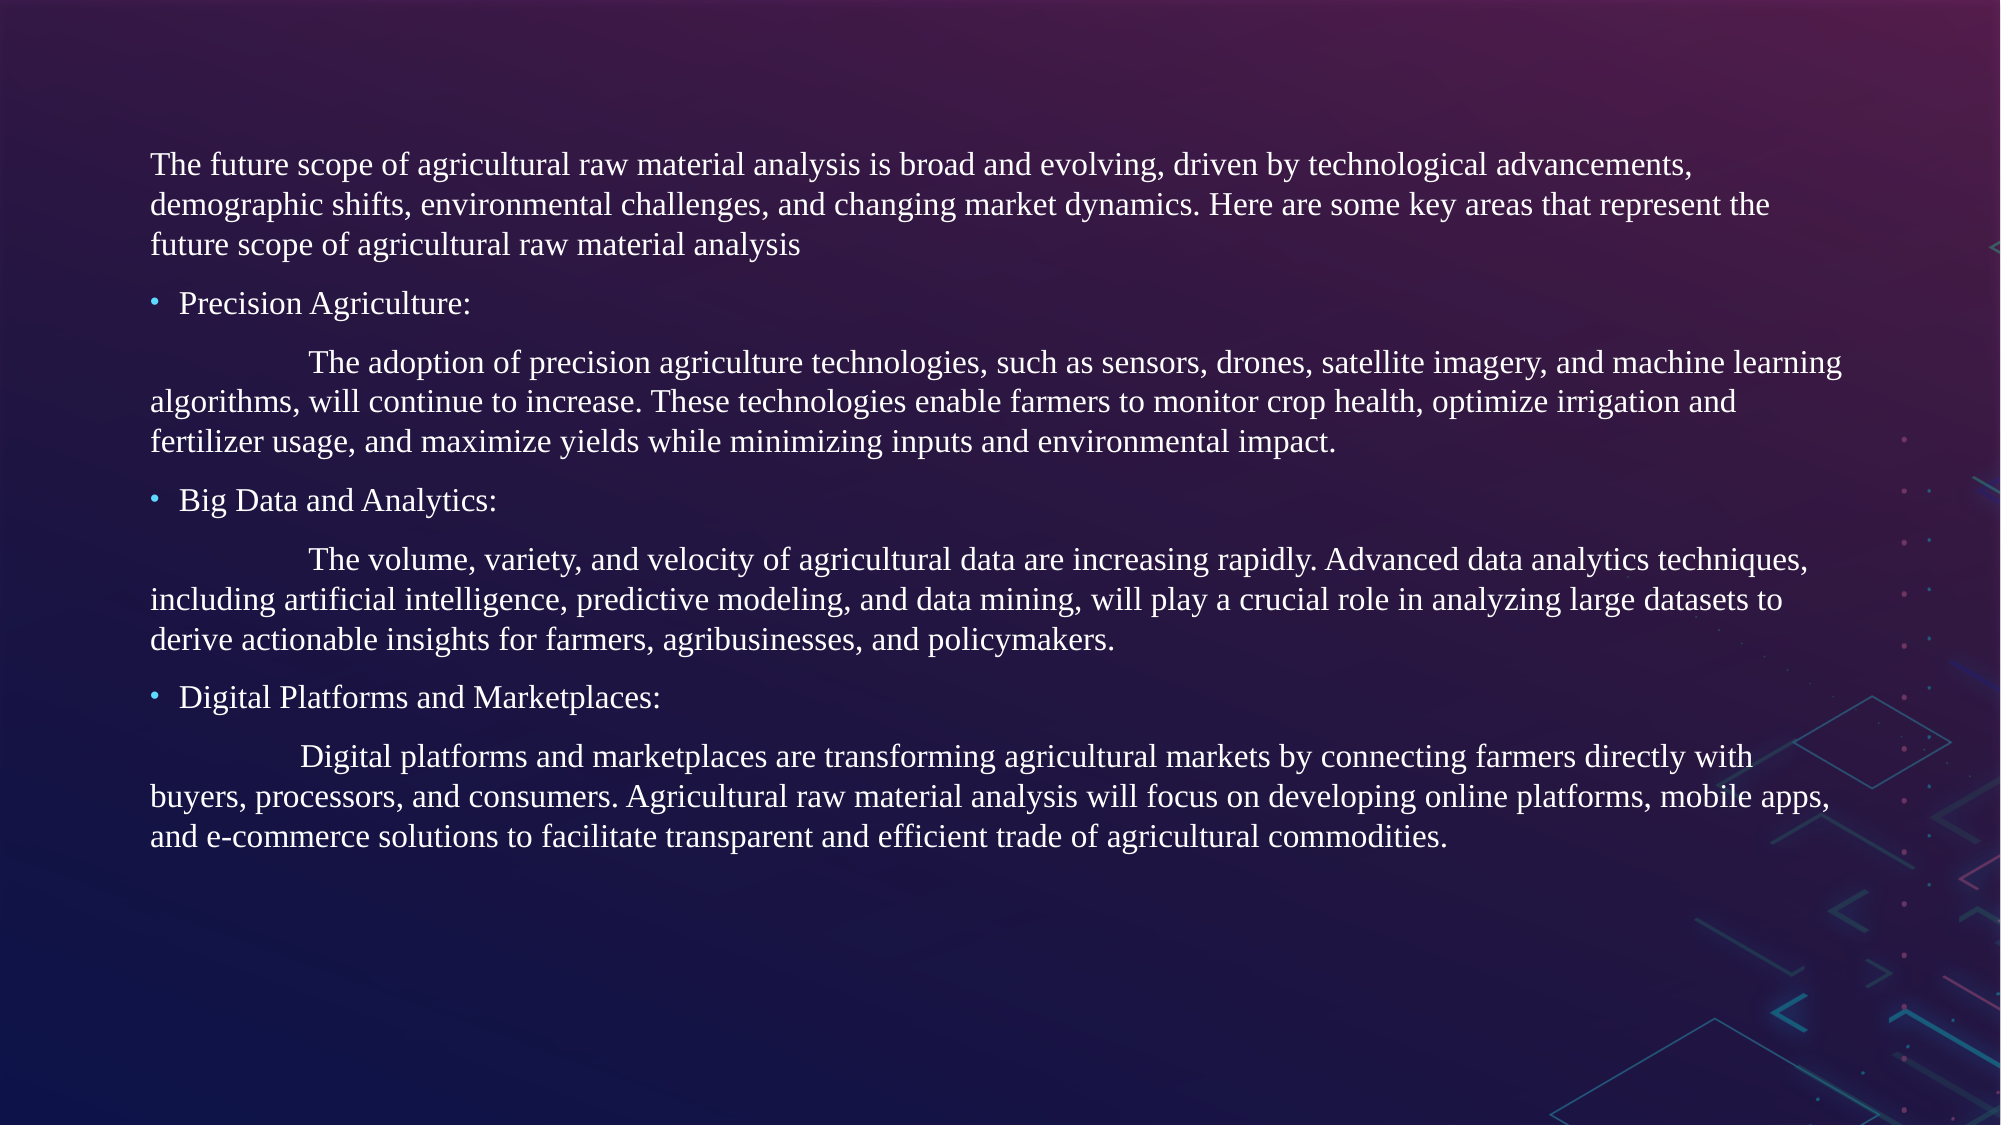

The future scope of agricultural raw material analysis is broad and evolving, driven by technological advancements, demographic shifts, environmental challenges, and changing market dynamics. Here are some key areas that represent the future scope of agricultural raw material analysis
Precision Agriculture:
	 The adoption of precision agriculture technologies, such as sensors, drones, satellite imagery, and machine learning algorithms, will continue to increase. These technologies enable farmers to monitor crop health, optimize irrigation and fertilizer usage, and maximize yields while minimizing inputs and environmental impact.
Big Data and Analytics:
	 The volume, variety, and velocity of agricultural data are increasing rapidly. Advanced data analytics techniques, including artificial intelligence, predictive modeling, and data mining, will play a crucial role in analyzing large datasets to derive actionable insights for farmers, agribusinesses, and policymakers.
Digital Platforms and Marketplaces:
	Digital platforms and marketplaces are transforming agricultural markets by connecting farmers directly with buyers, processors, and consumers. Agricultural raw material analysis will focus on developing online platforms, mobile apps, and e-commerce solutions to facilitate transparent and efficient trade of agricultural commodities.